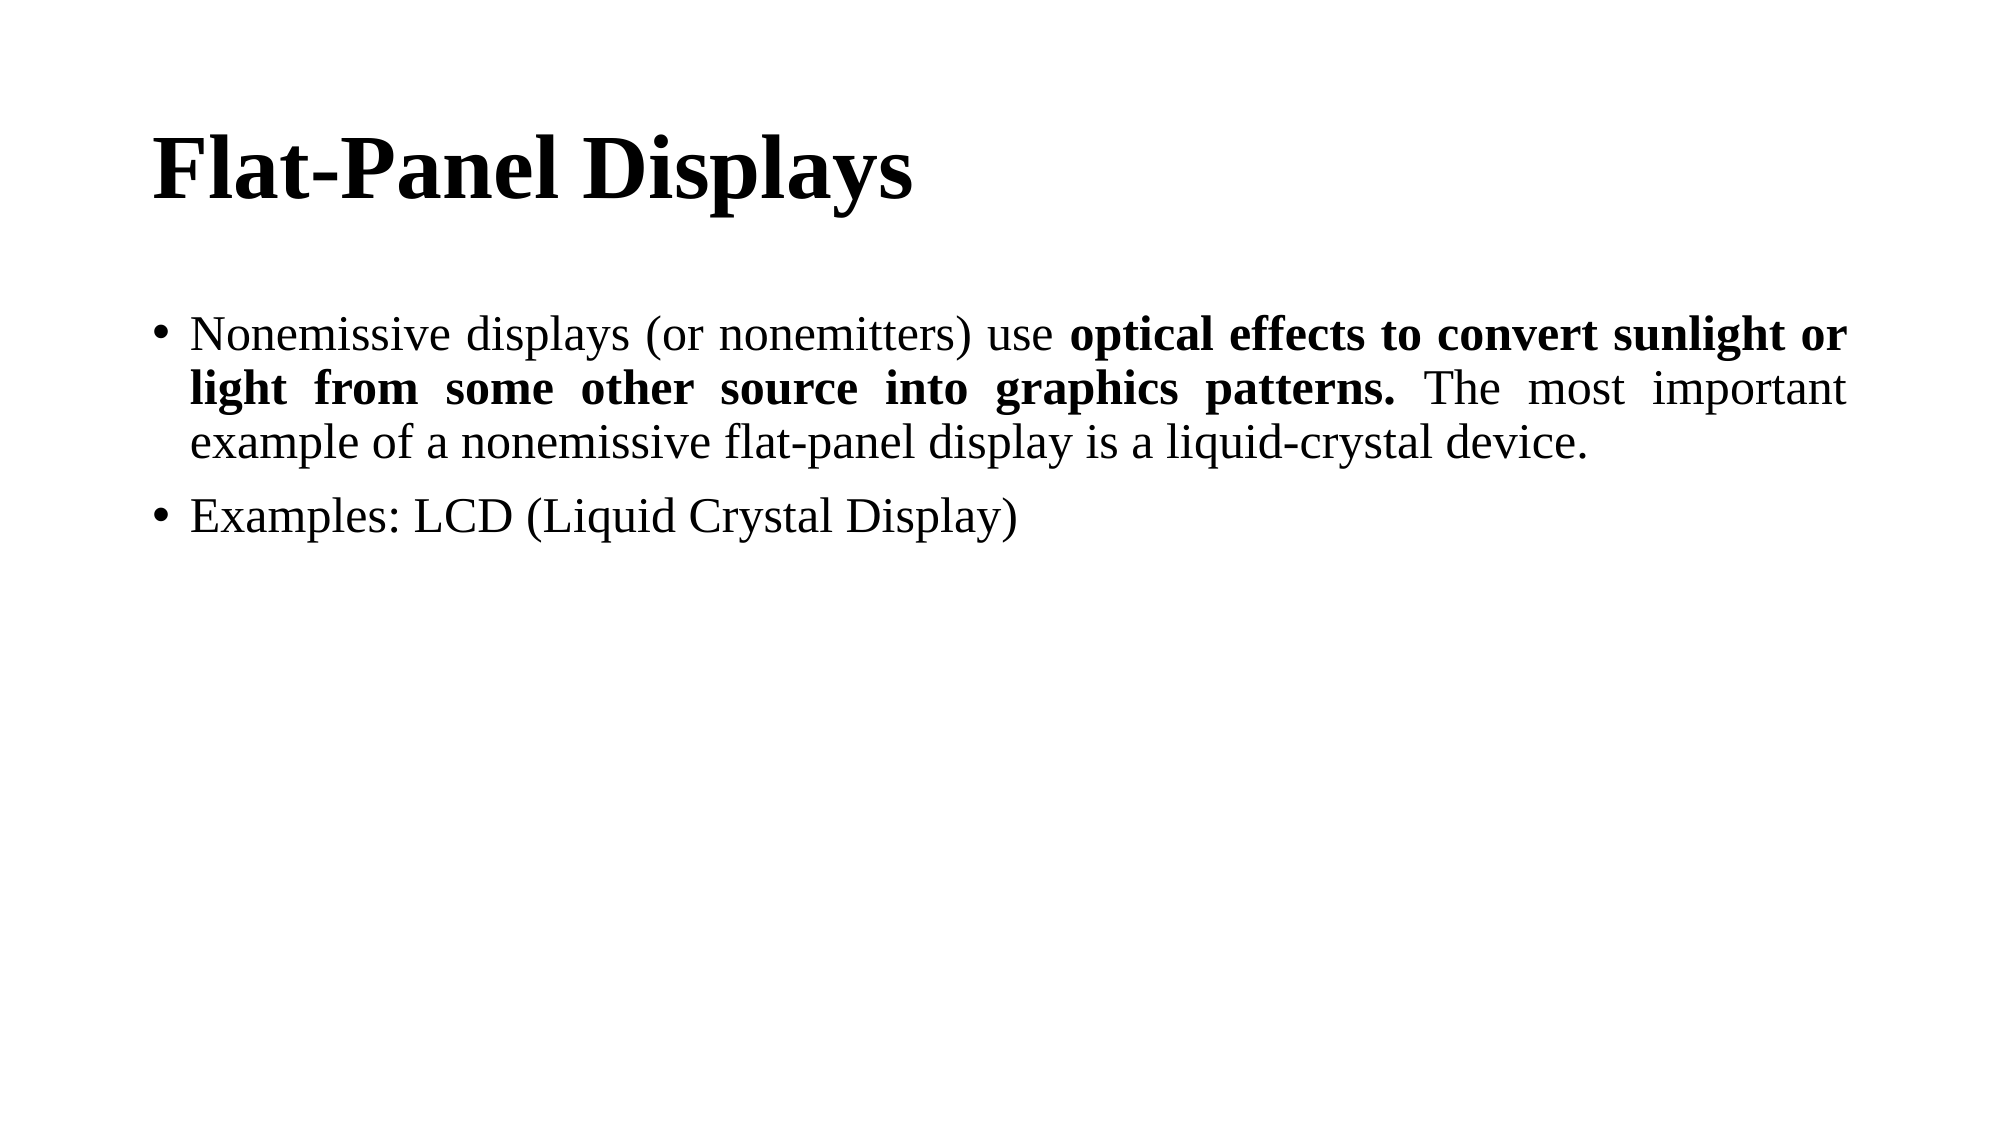

# Flat-Panel Displays
Nonemissive displays (or nonemitters) use optical effects to convert sunlight or light from some other source into graphics patterns. The most important example of a nonemissive flat-panel display is a liquid-crystal device.
Examples: LCD (Liquid Crystal Display)